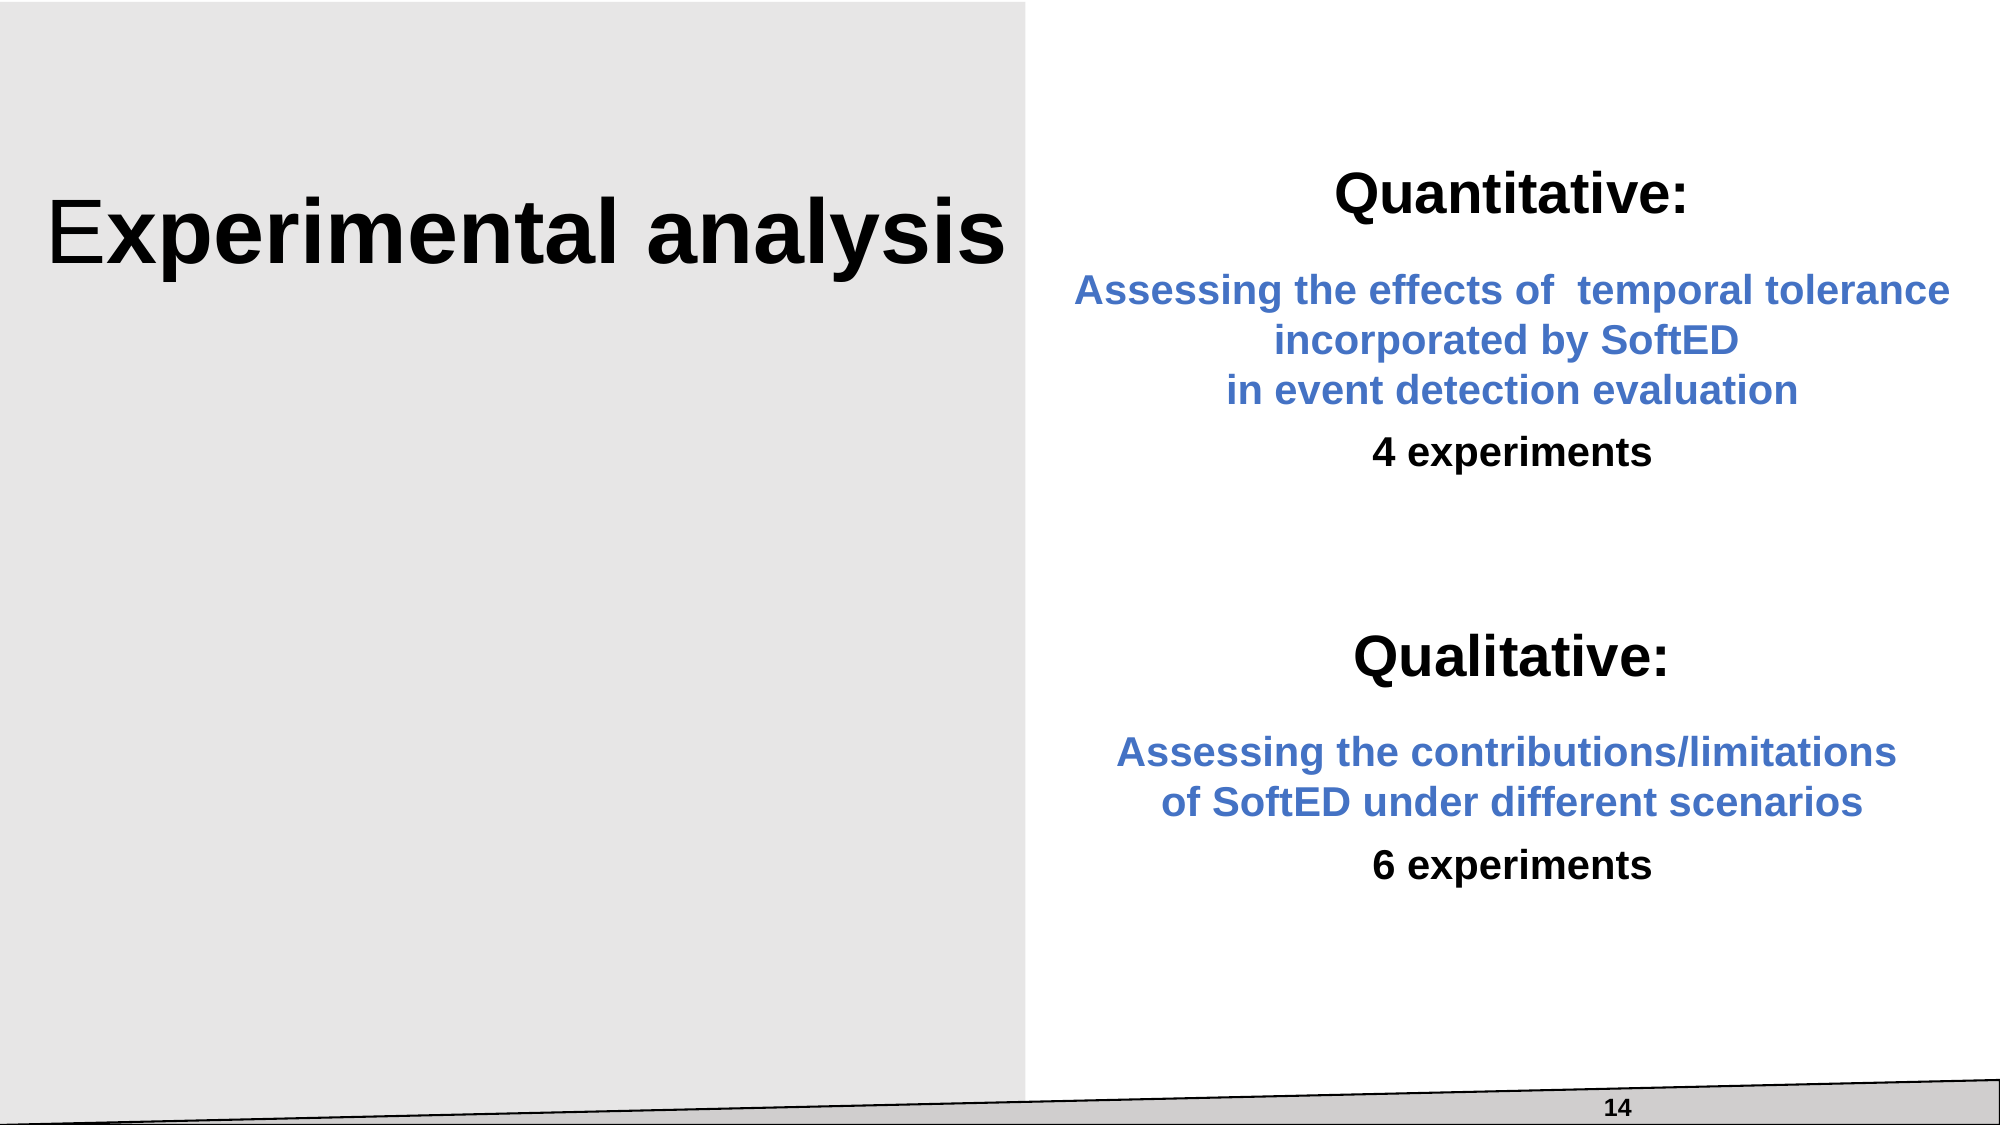

Experimental analysis
Quantitative:
Assessing the effects of  temporal tolerance
incorporated by SoftED
in event detection evaluation
4 experiments
Qualitative:
Assessing the contributions/limitations
of SoftED under different scenarios
6 experiments
14